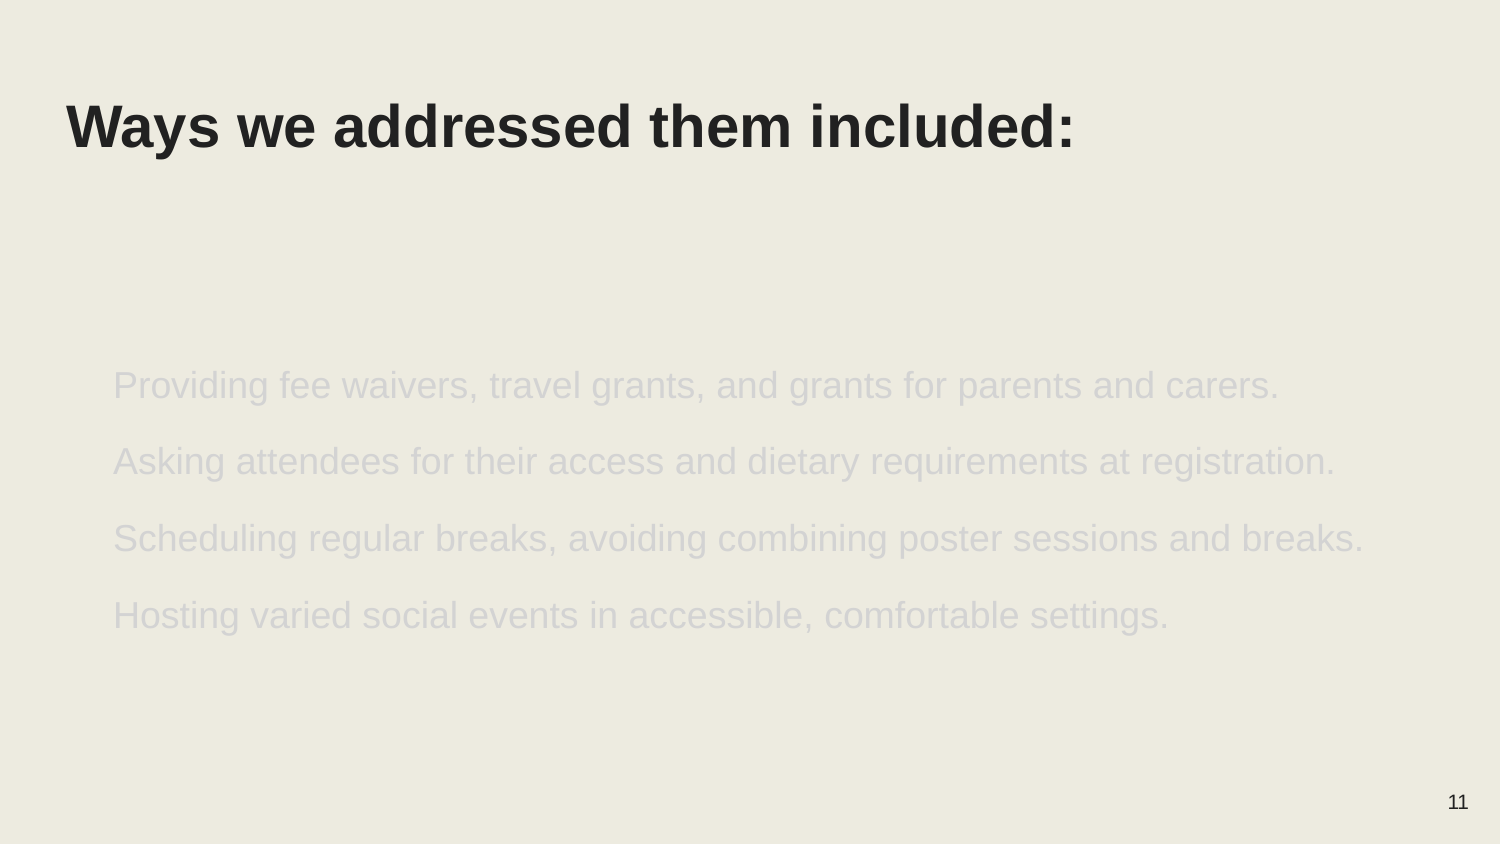

# Ways we addressed them included:
Providing fee waivers, travel grants, and grants for parents and carers.
Asking attendees for their access and dietary requirements at registration.
Scheduling regular breaks, avoiding combining poster sessions and breaks.
Hosting varied social events in accessible, comfortable settings.
11